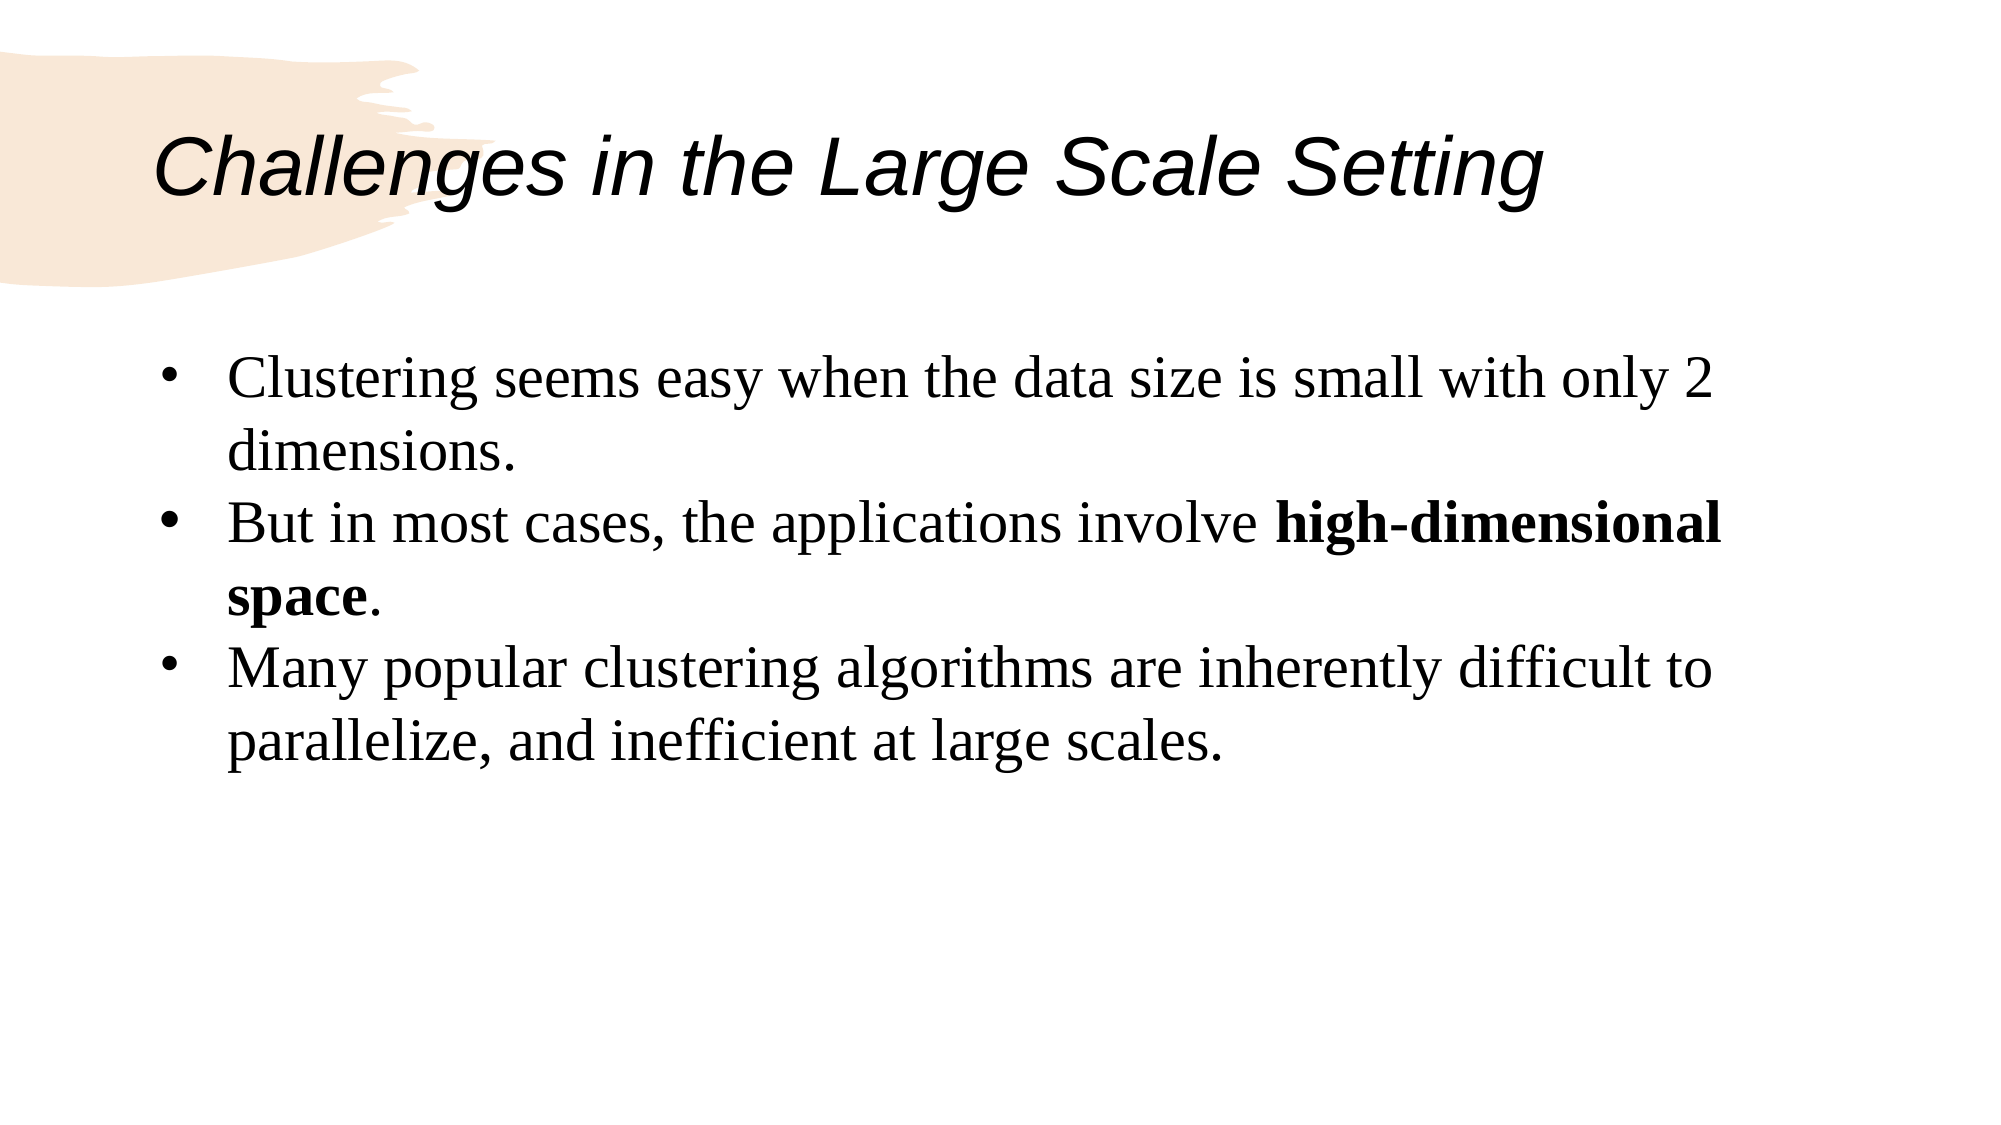

# Challenges in the Large Scale Setting
Clustering seems easy when the data size is small with only 2 dimensions.
But in most cases, the applications involve high-dimensional space.
Many popular clustering algorithms are inherently difficult to parallelize, and inefficient at large scales.